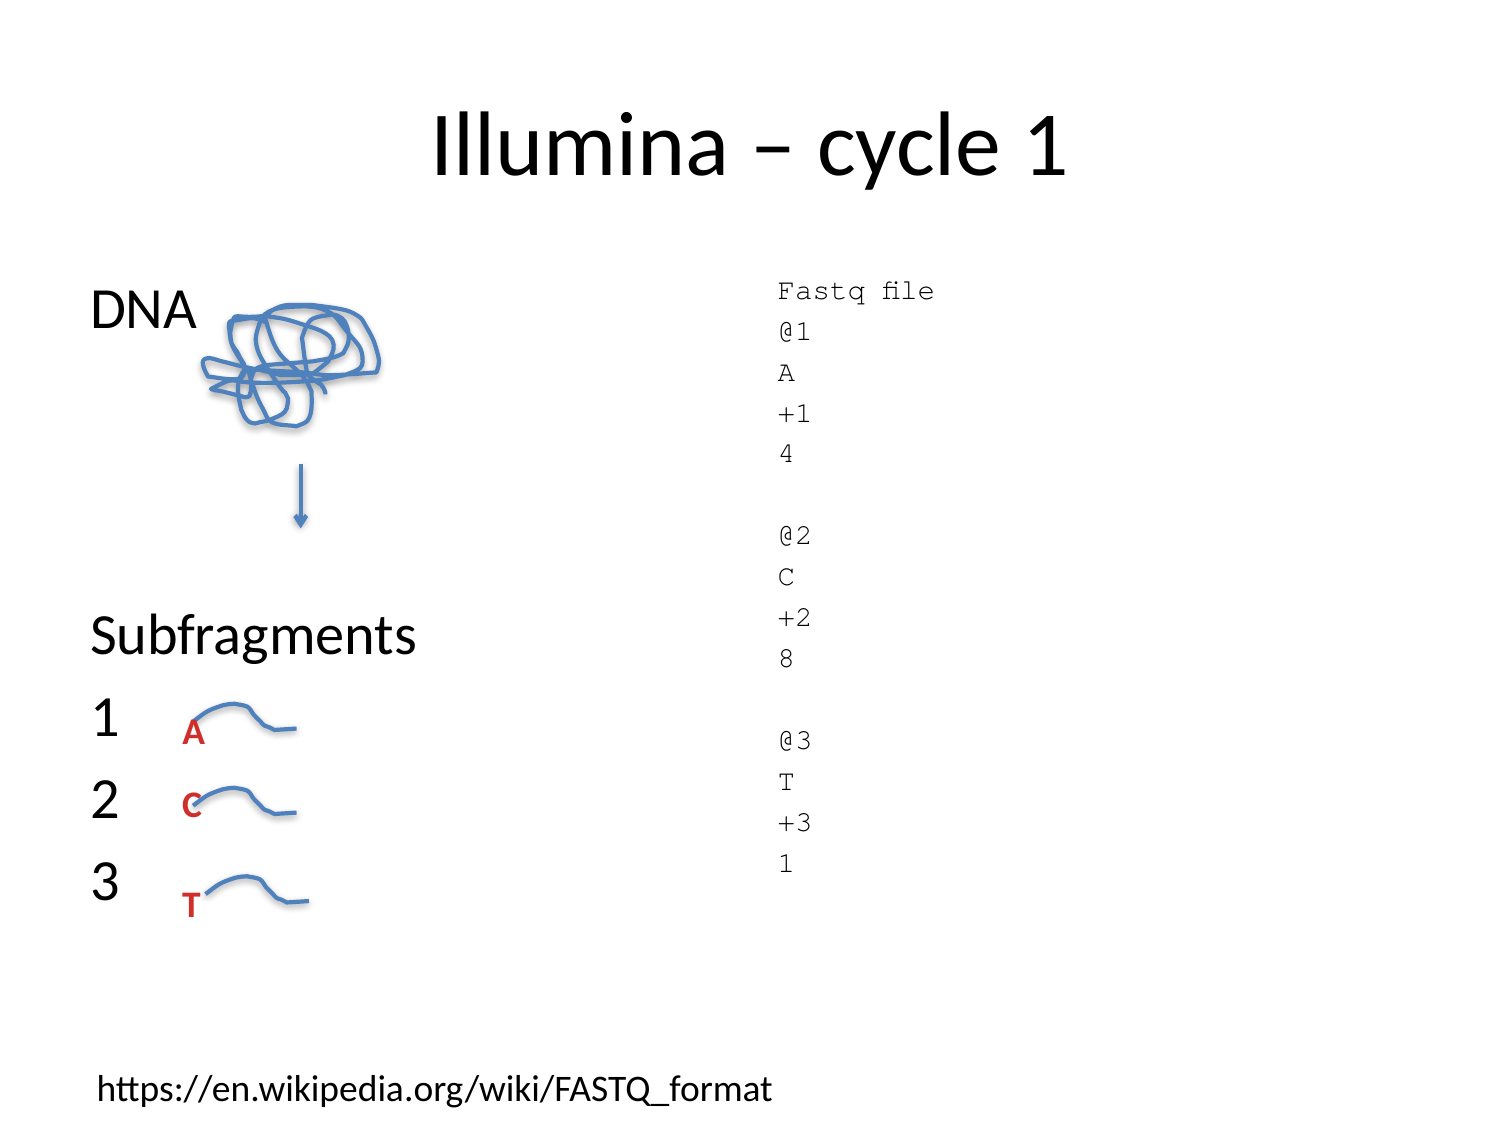

# Illumina – cycle 1
DNA

Subfragments
1
2
3
Fastq file
@1
A
+1
4

@2
C
+2
8

@3
T
+3
1

A

C

T

https://en.wikipedia.org/wiki/FASTQ_format